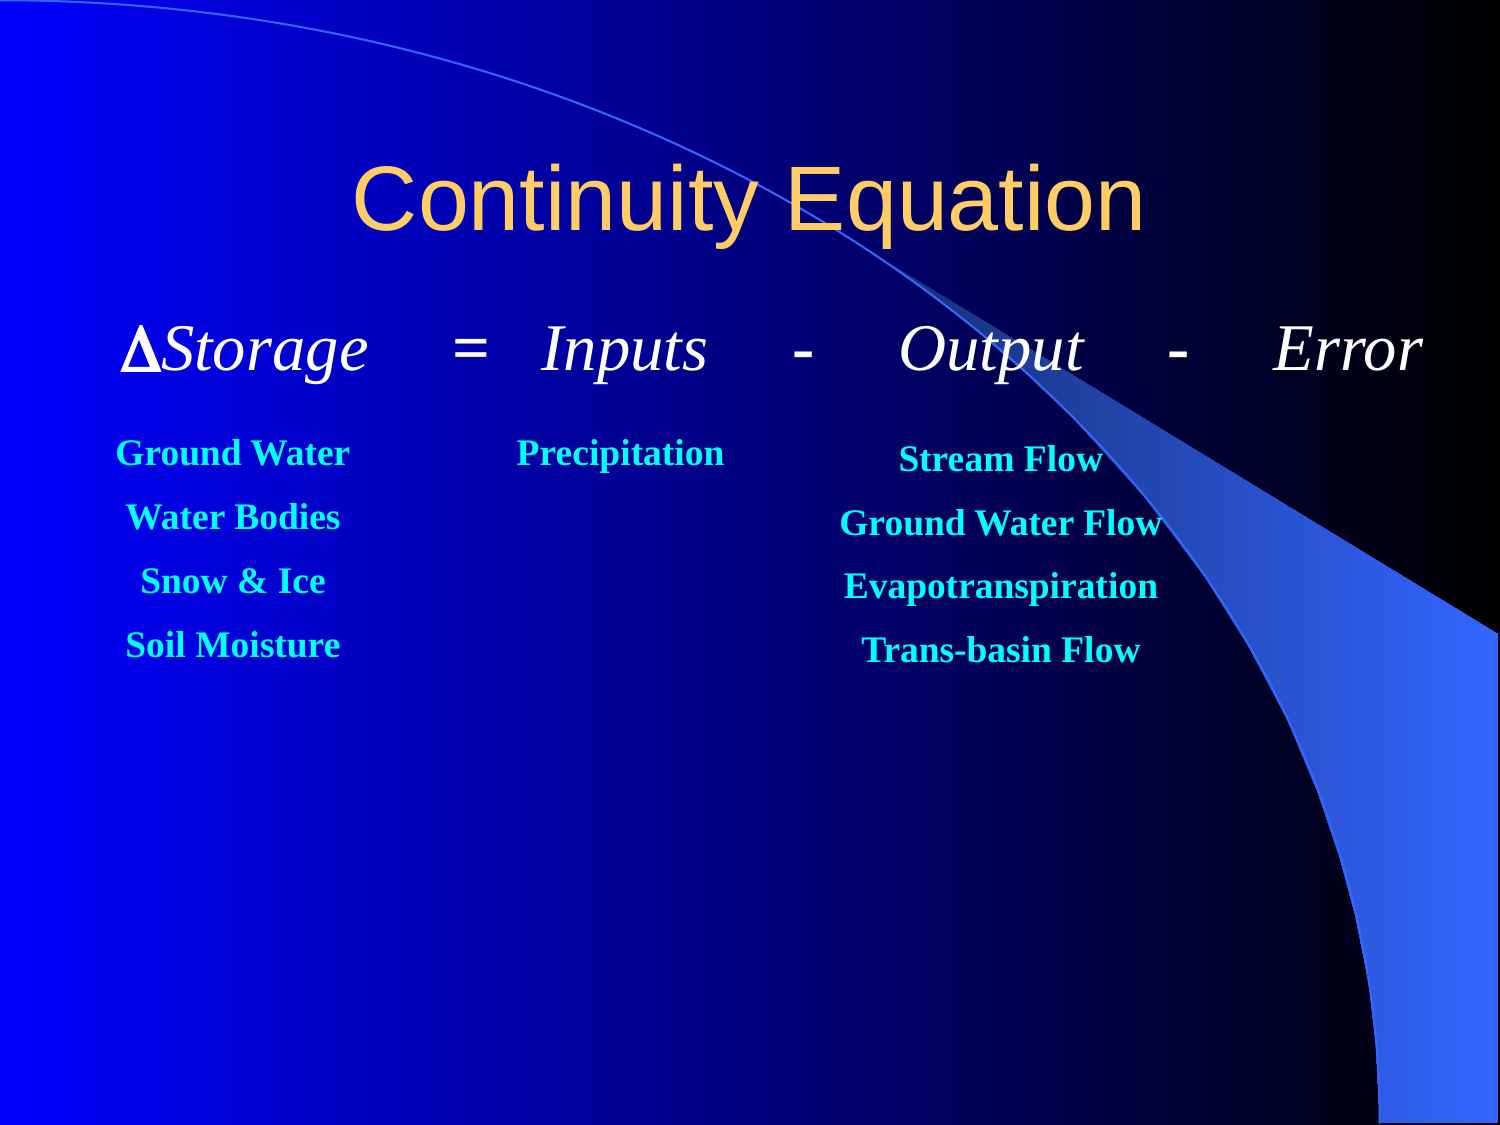

# Continuity Equation
ΔStorage     =   Inputs     -     Output     -     Error
Ground Water
Water Bodies
Snow & Ice
Soil Moisture
Precipitation
Stream Flow
Ground Water Flow
Evapotranspiration
Trans-basin Flow